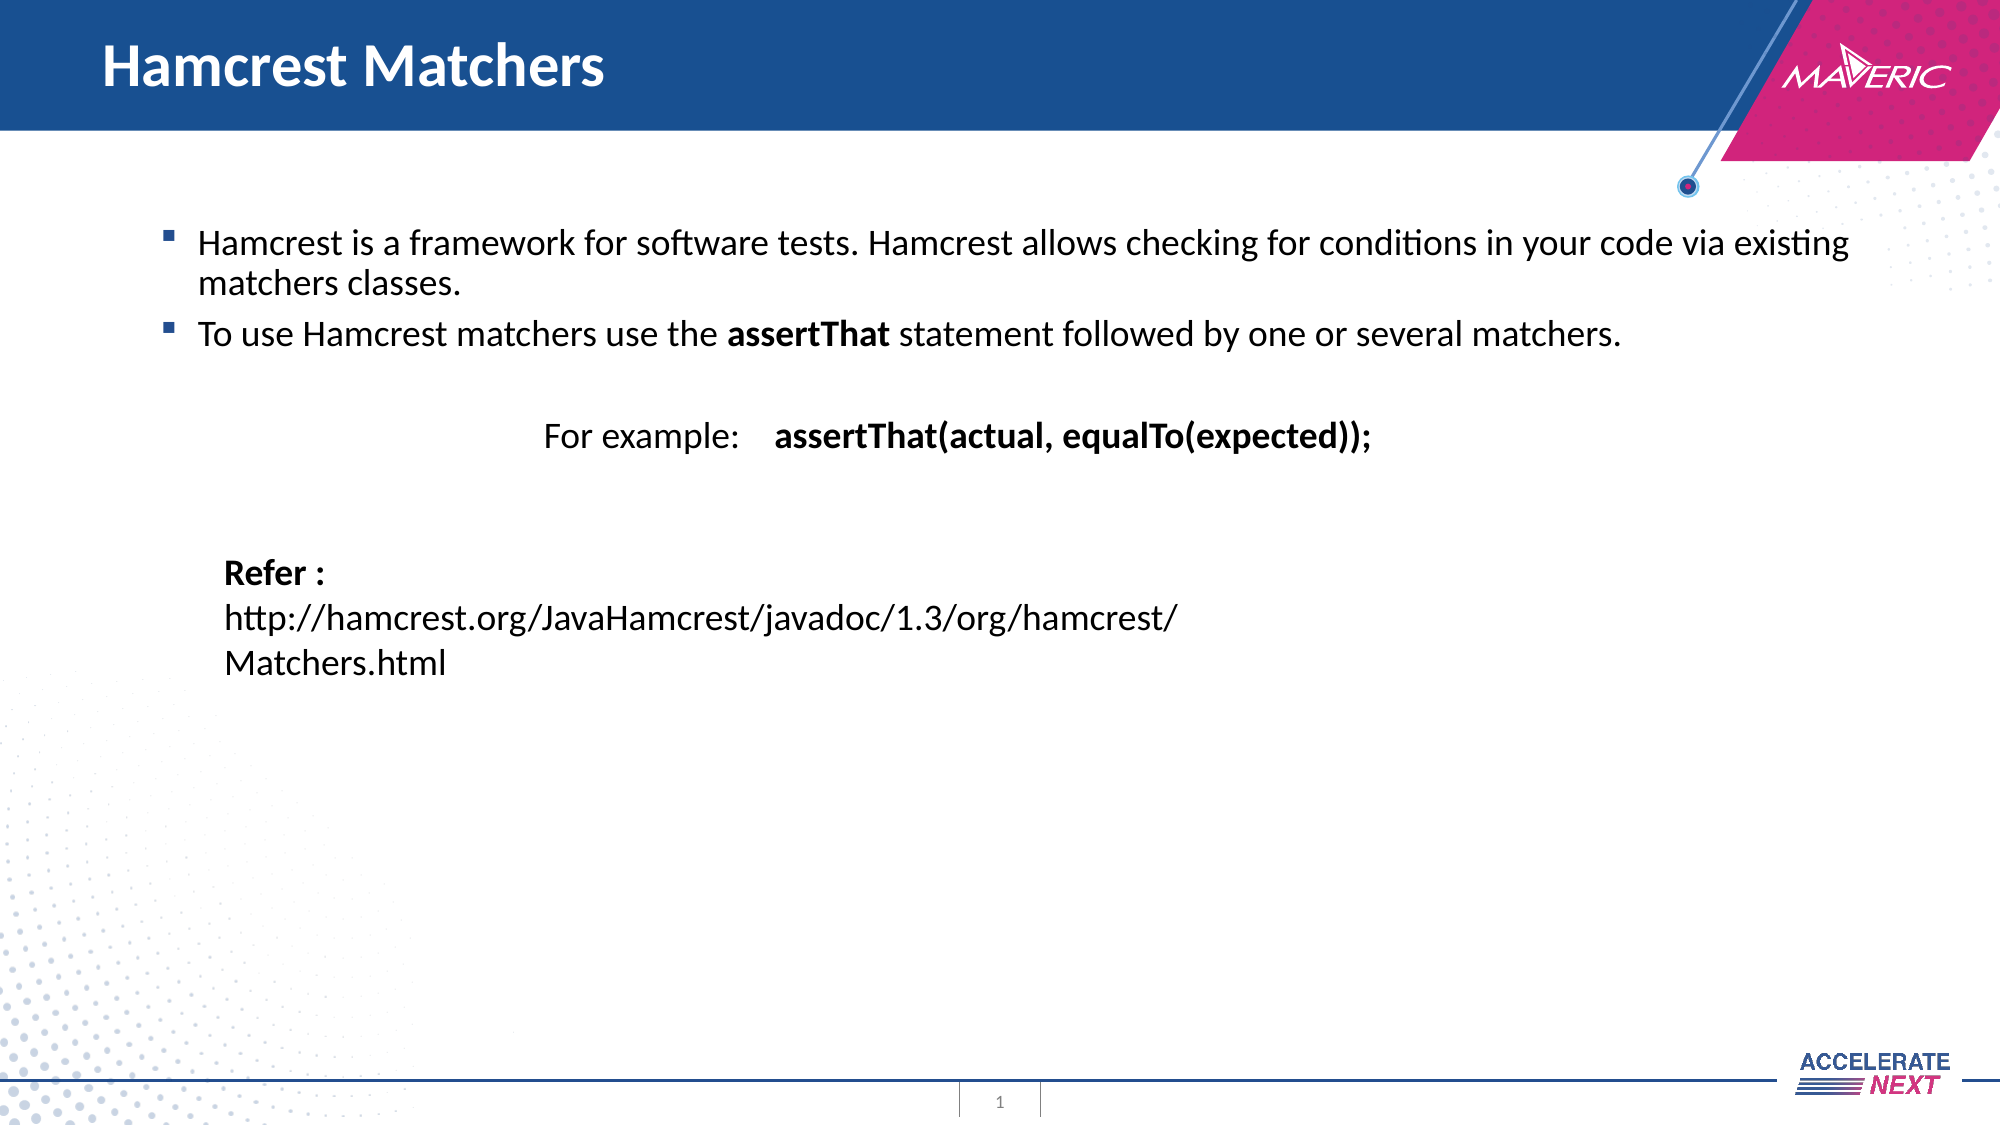

# Hamcrest Matchers
Hamcrest is a framework for software tests. Hamcrest allows checking for conditions in your code via existing matchers classes.
To use Hamcrest matchers use the assertThat statement followed by one or several matchers.

 For example:    assertThat(actual, equalTo(expected));

Refer : http://hamcrest.org/JavaHamcrest/javadoc/1.3/org/hamcrest/Matchers.html
1